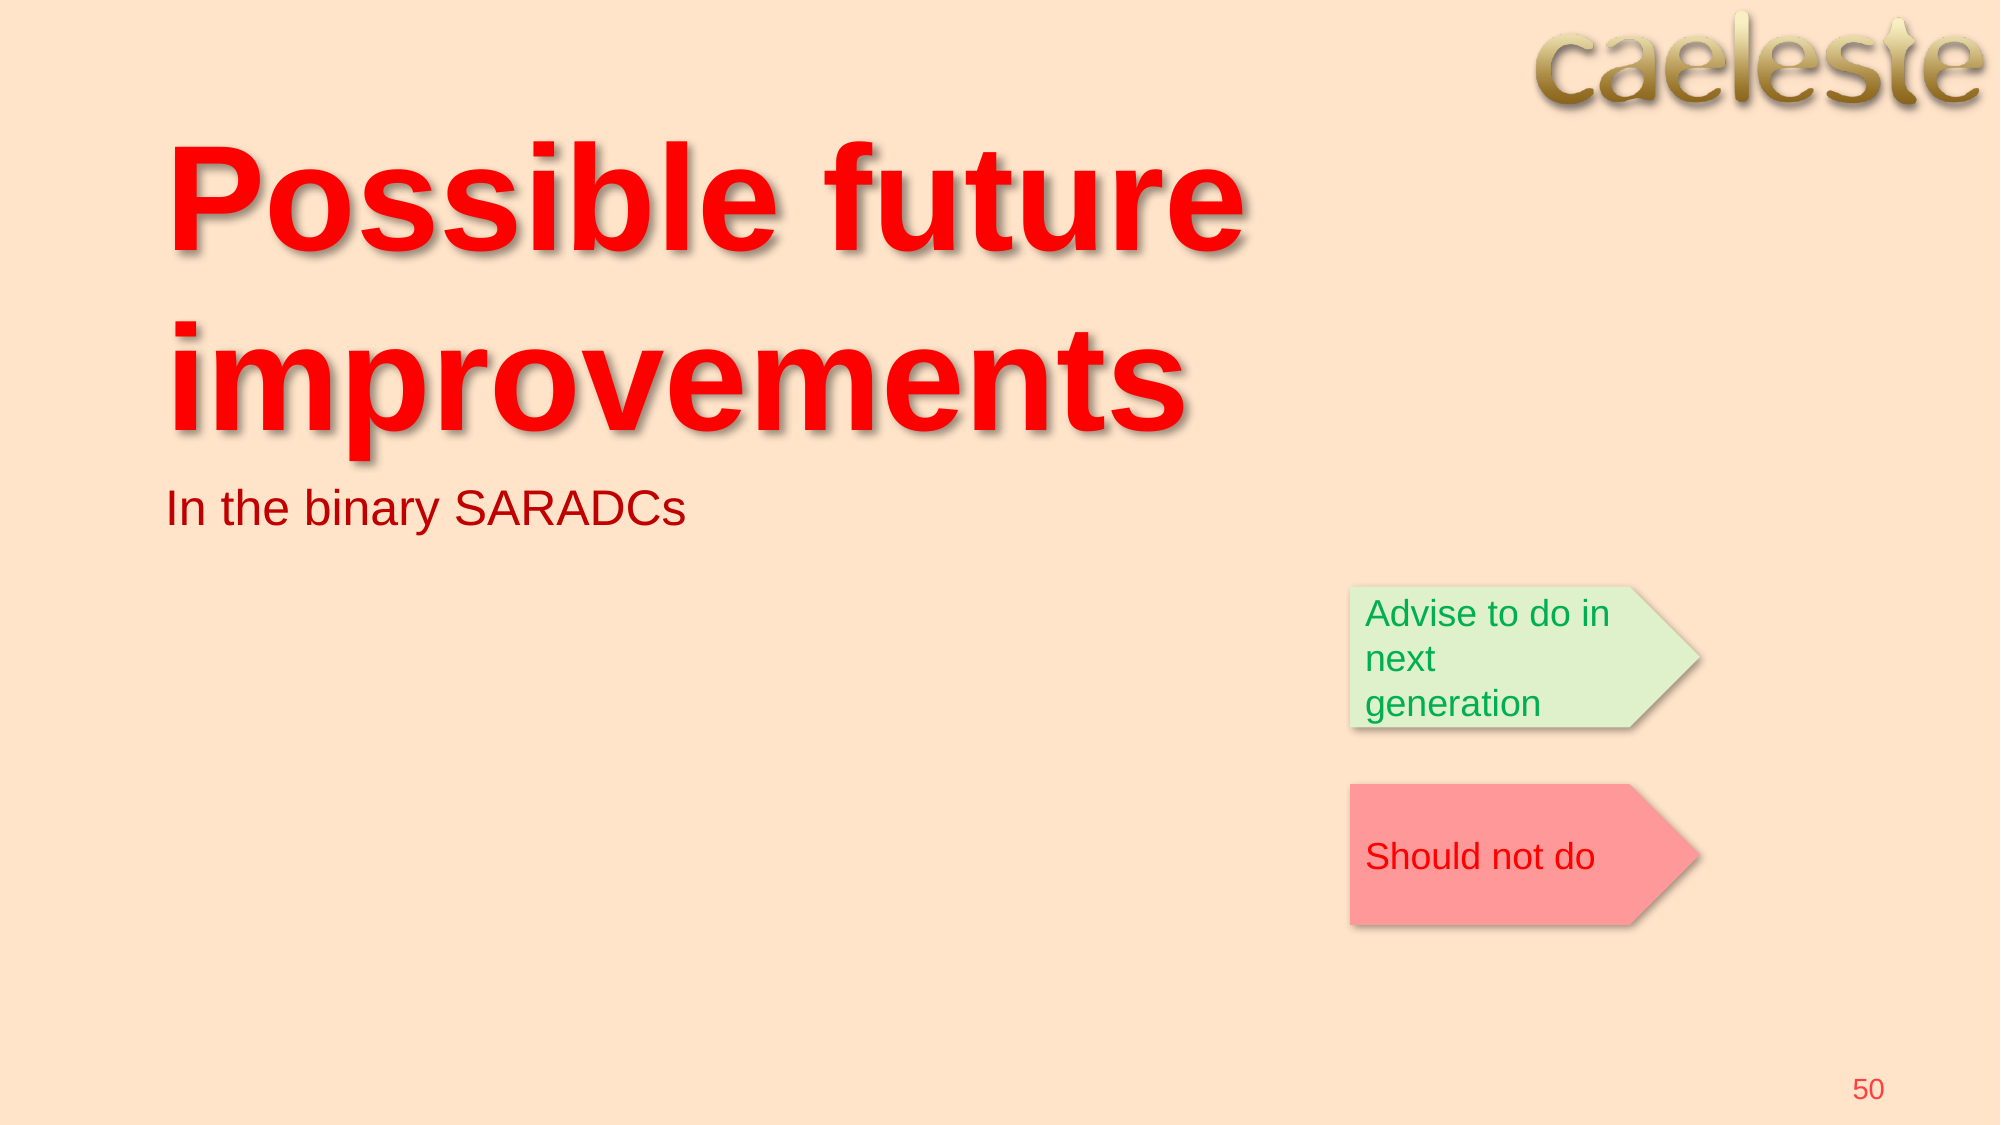

# Possible future improvements
In the binary SARADCs
Advise to do in next generation
Should not do
50